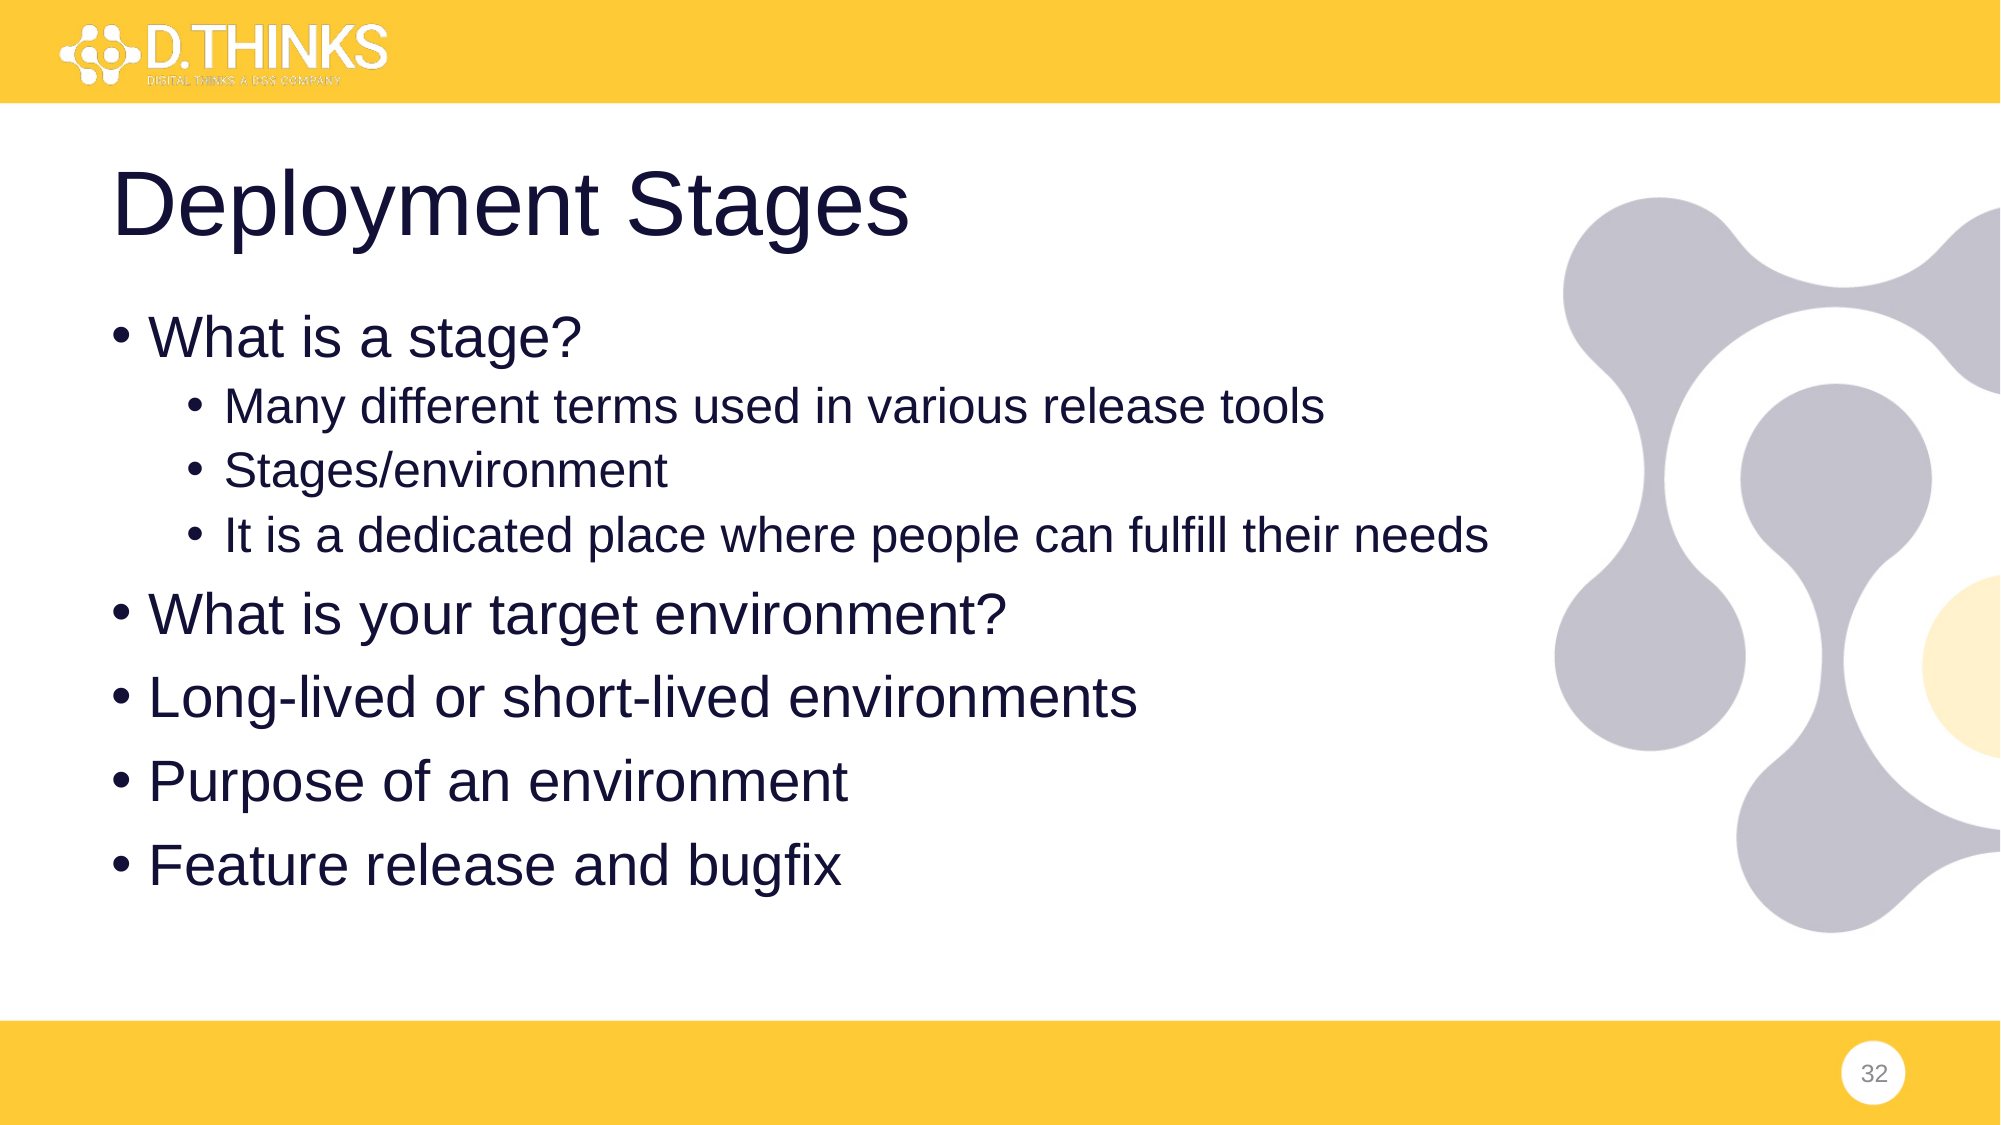

# Deployment Stages
What is a stage?
Many different terms used in various release tools
Stages/environment
It is a dedicated place where people can fulfill their needs
What is your target environment?
Long-lived or short-lived environments
Purpose of an environment
Feature release and bugfix

32